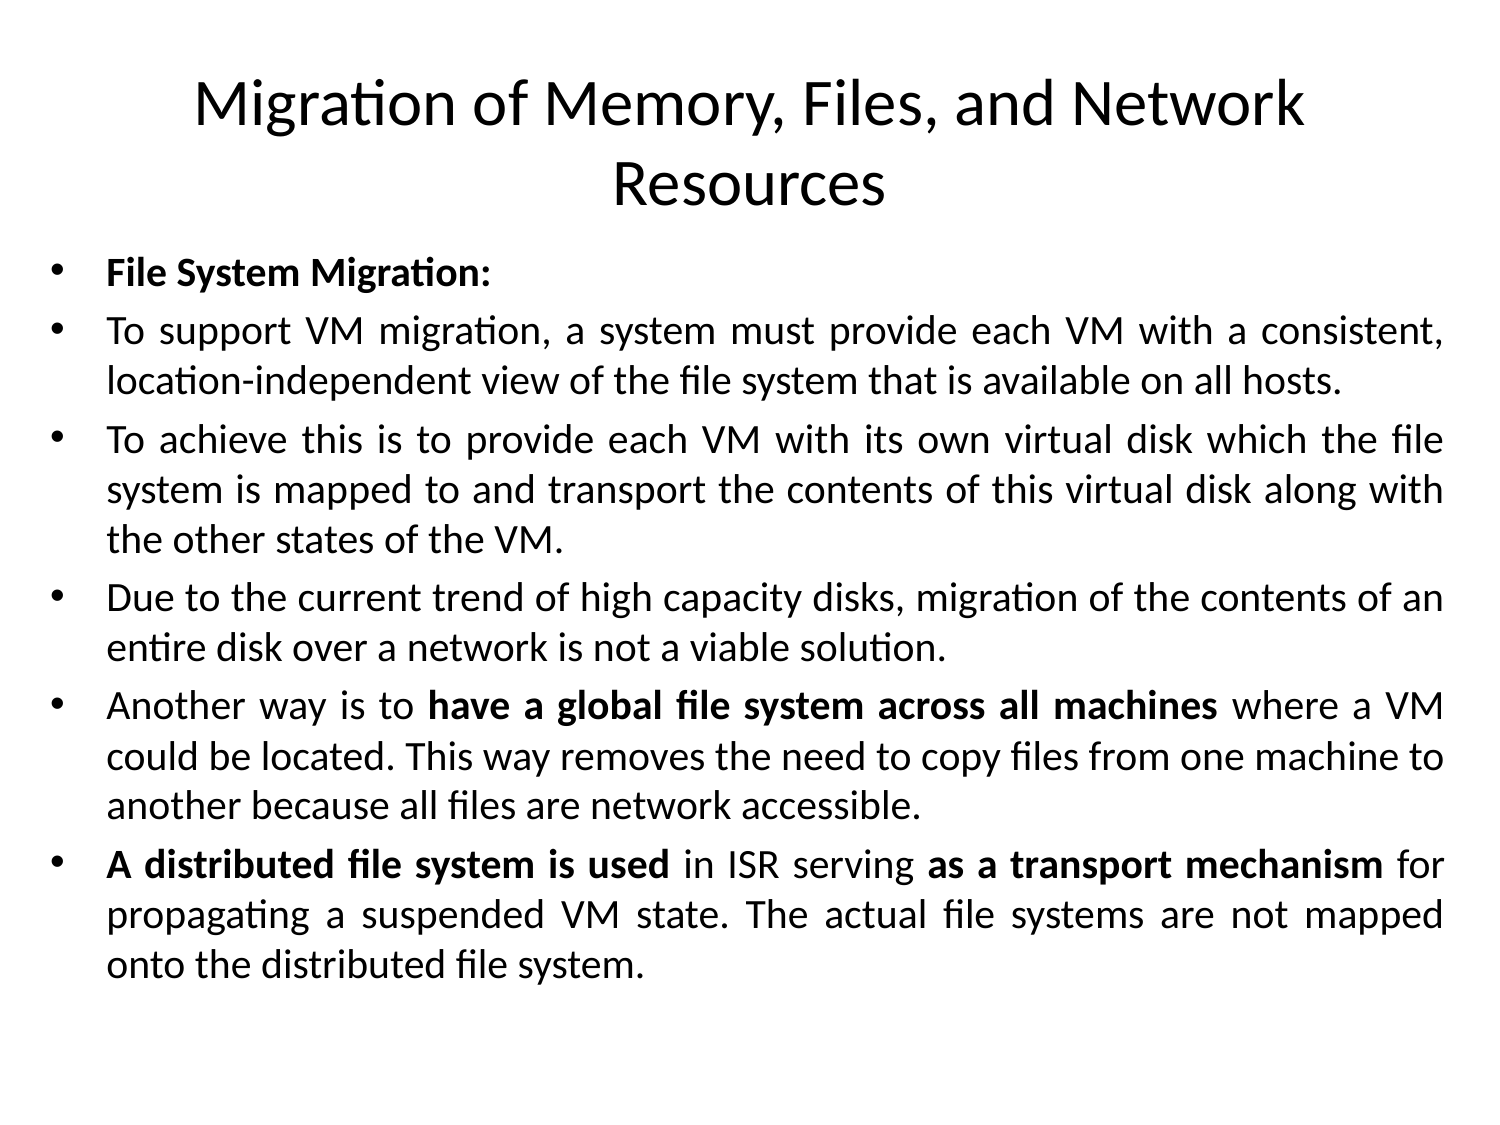

# Migration of Memory, Files, and Network Resources
File System Migration:
To support VM migration, a system must provide each VM with a consistent, location-independent view of the file system that is available on all hosts.
To achieve this is to provide each VM with its own virtual disk which the file system is mapped to and transport the contents of this virtual disk along with the other states of the VM.
Due to the current trend of high capacity disks, migration of the contents of an entire disk over a network is not a viable solution.
Another way is to have a global file system across all machines where a VM could be located. This way removes the need to copy files from one machine to another because all files are network accessible.
A distributed file system is used in ISR serving as a transport mechanism for propagating a suspended VM state. The actual file systems are not mapped onto the distributed file system.